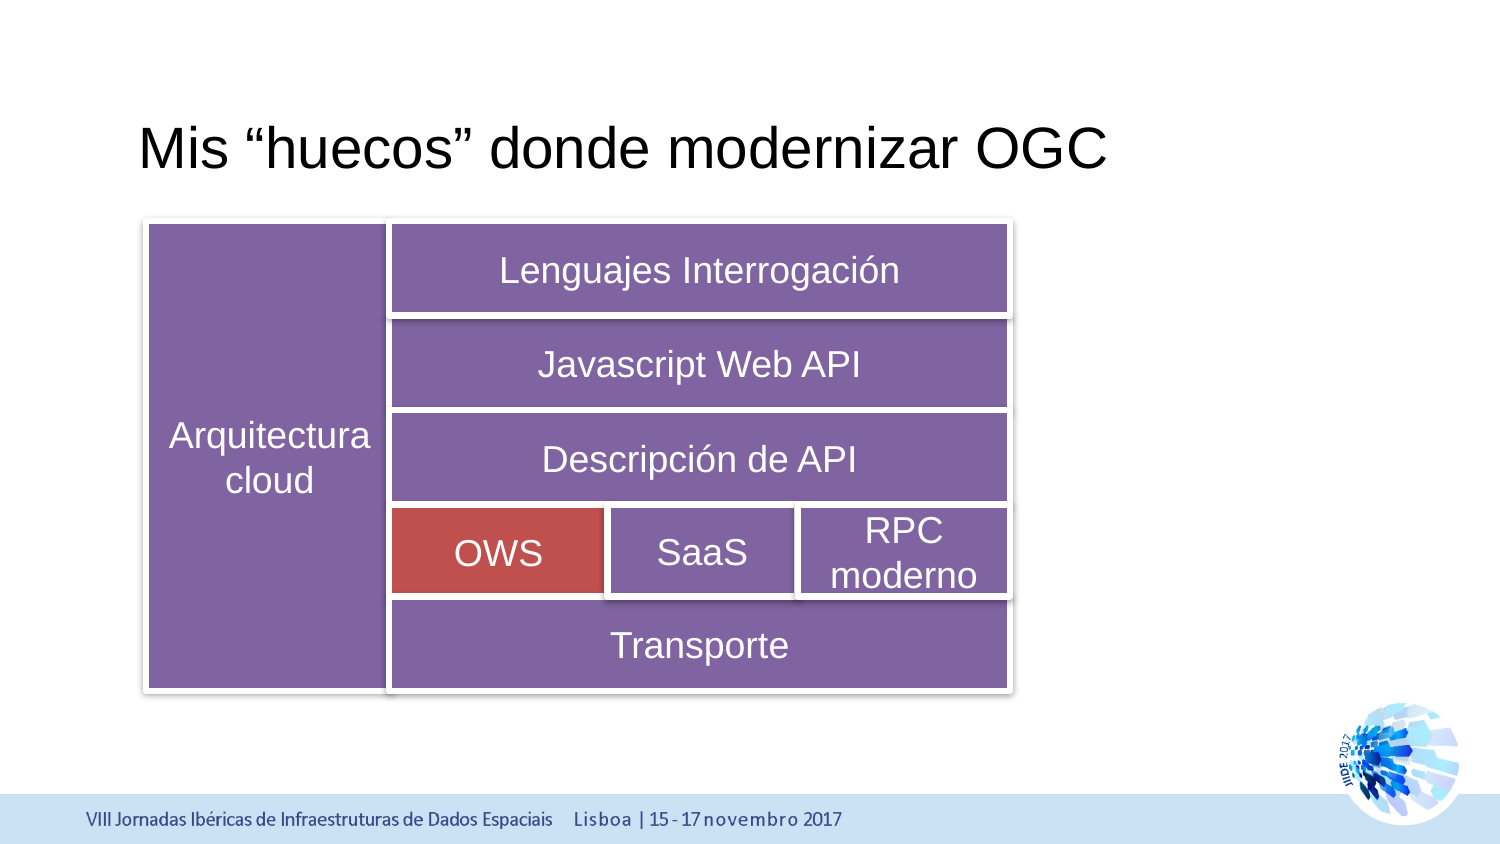

Mis “huecos” donde modernizar OGC
Arquitectura
cloud
Lenguajes Interrogación
Javascript Web API
Descripción de API
OWS
SaaS
RPC
moderno
Transporte